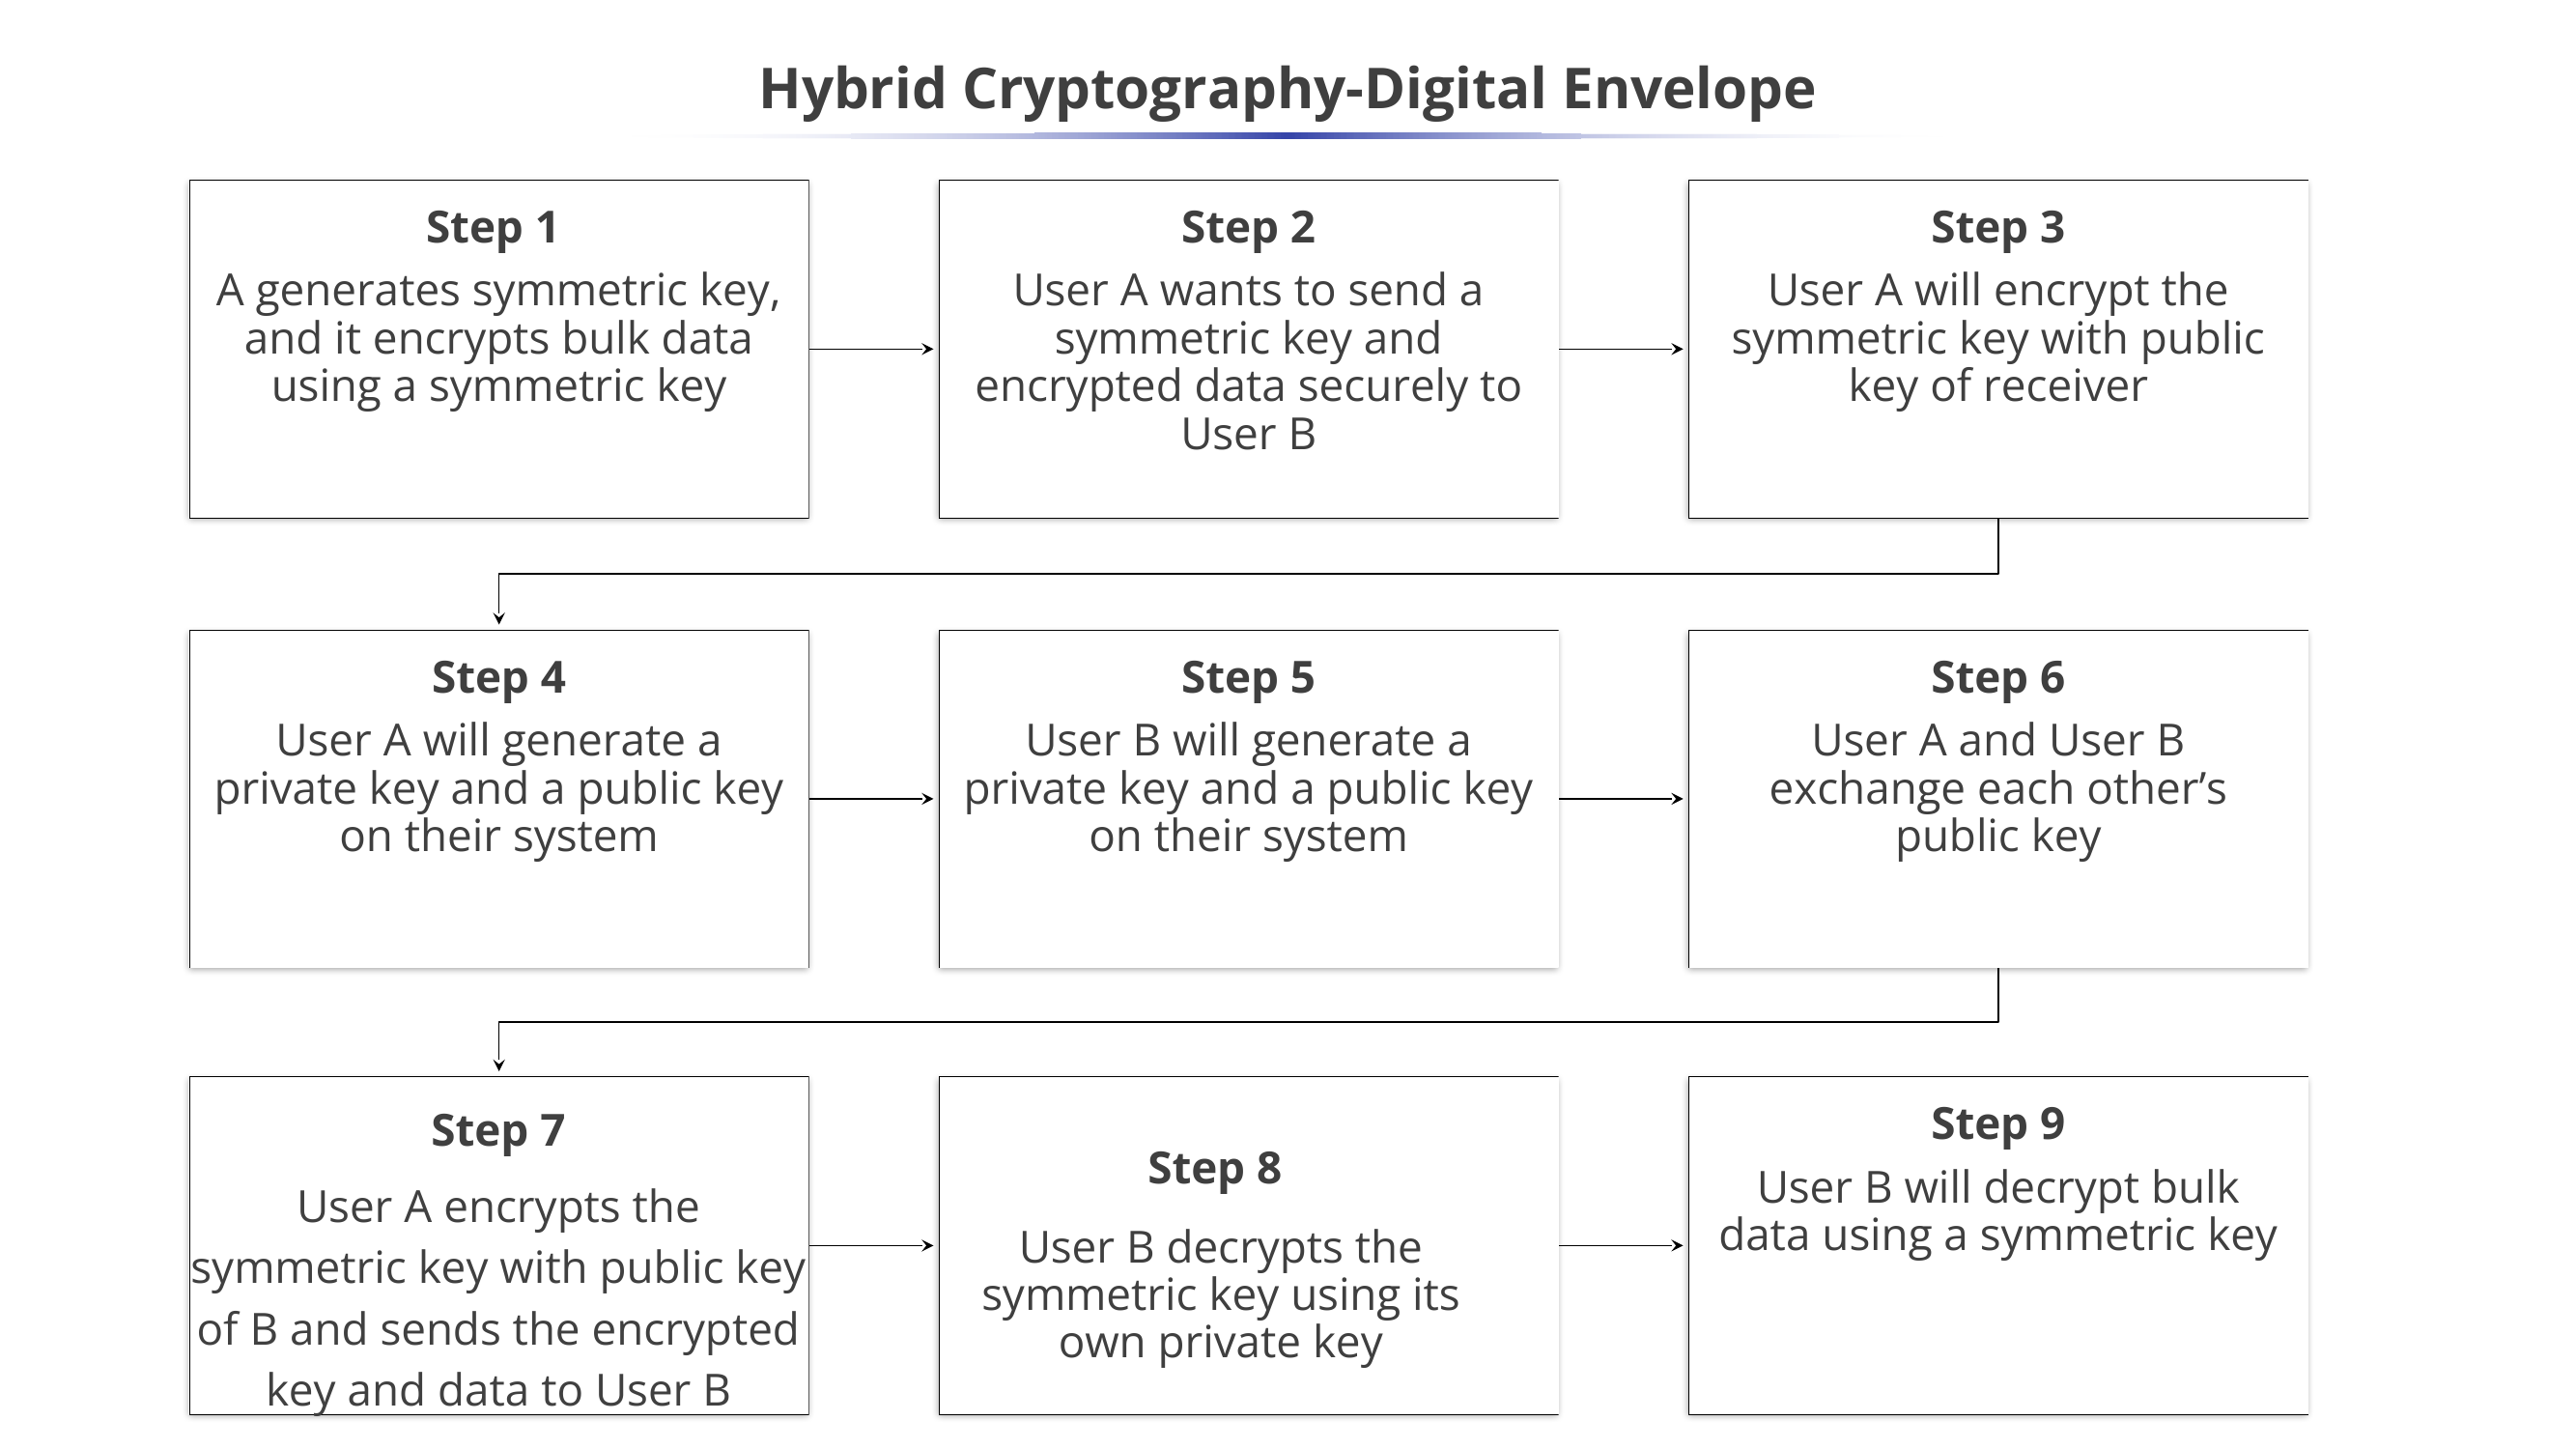

# Hybrid Cryptography-Digital Envelope

Step 1
A generates symmetric key, and it encrypts bulk data using a symmetric key

Step 2
User A wants to send a symmetric key and encrypted data securely to User B

Step 3
User A will encrypt the symmetric key with public key of receiver

Step 4
User A will generate a private key and a public key on their system

Step 5
User B will generate a private key and a public key on their system

Step 6
User A and User B exchange each other’s public key

Step 9
User B will decrypt bulk data using a symmetric key

Step 7
User A encrypts the symmetric key with public key of B and sends the encrypted key and data to User B
Step 8

User B decrypts the symmetric key using its own private key